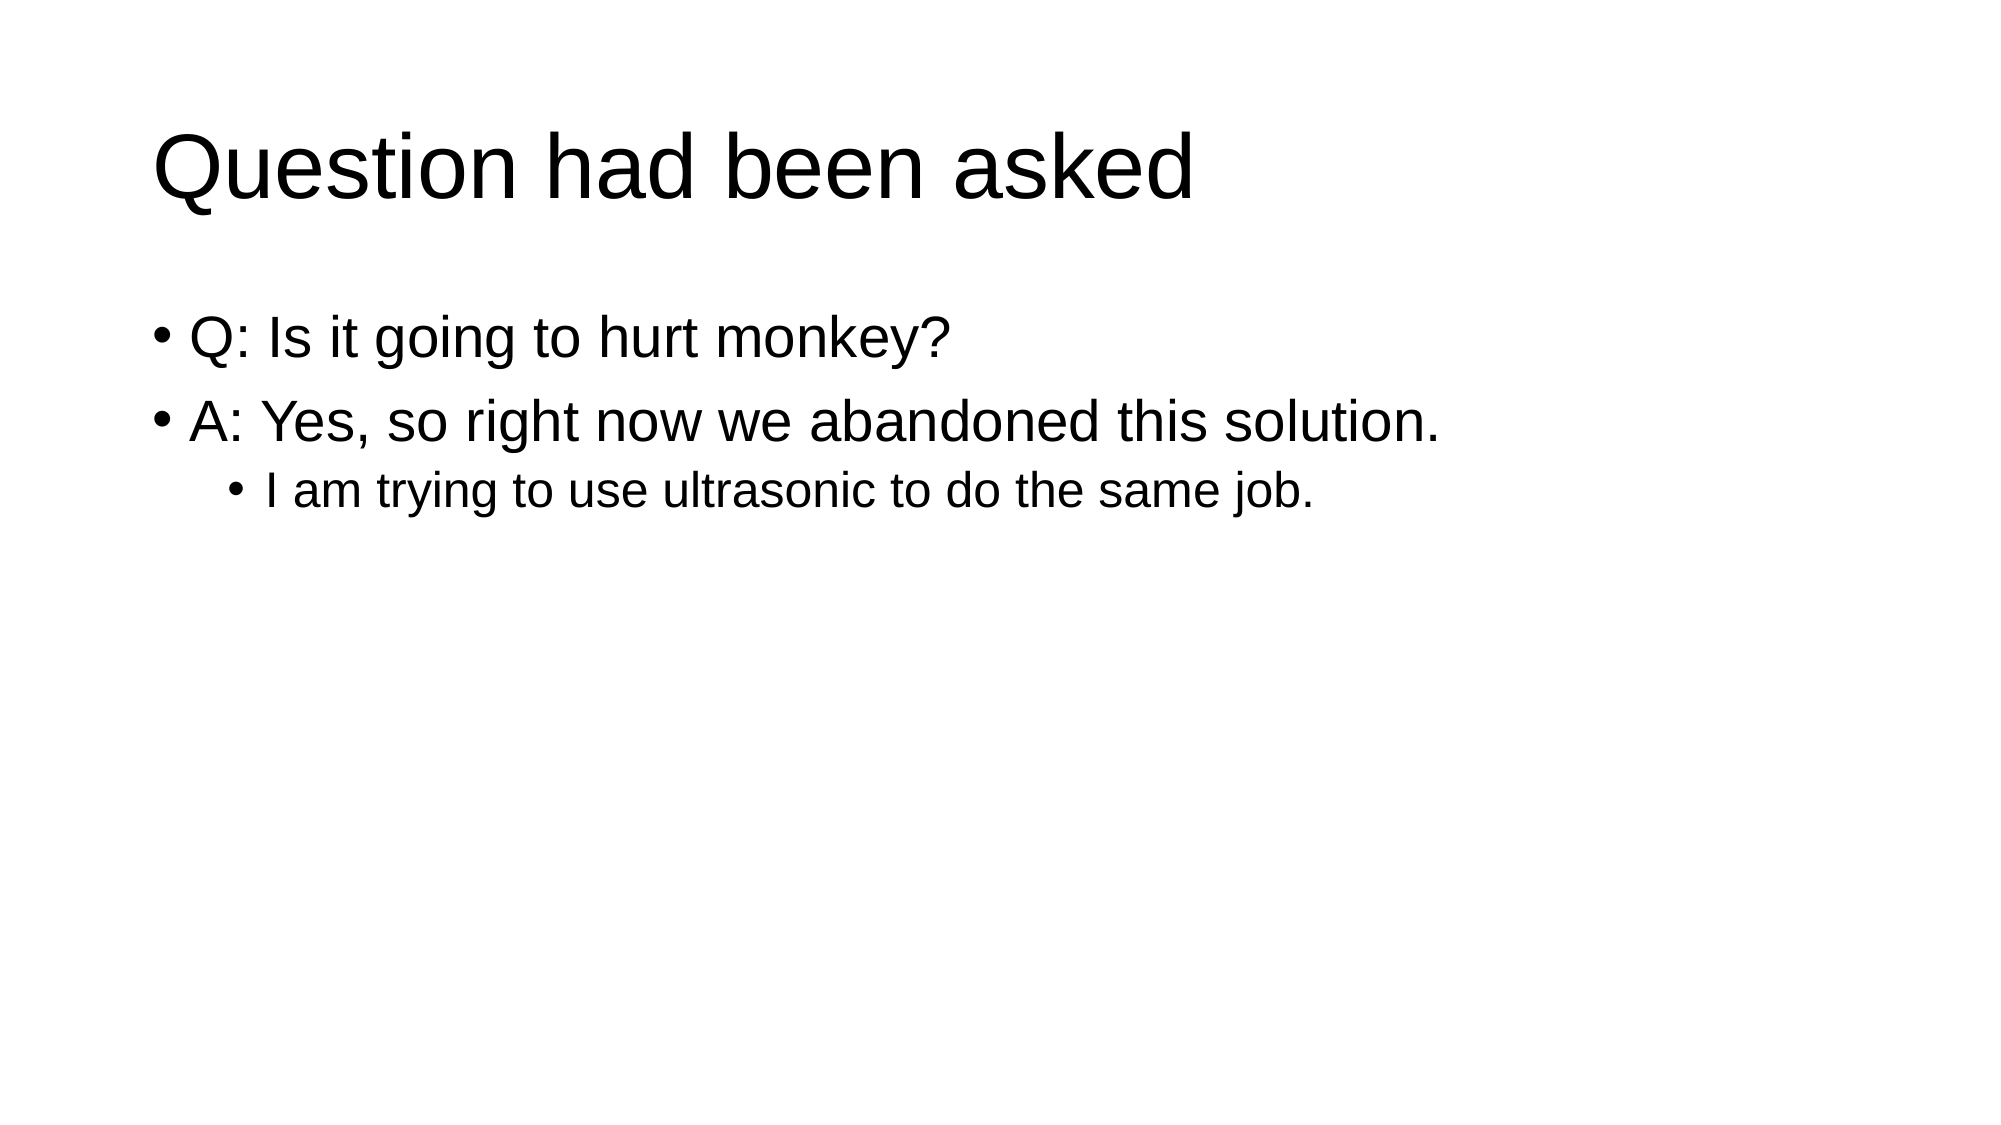

# Question had been asked
Q: Is it going to hurt monkey?
A: Yes, so right now we abandoned this solution.
I am trying to use ultrasonic to do the same job.